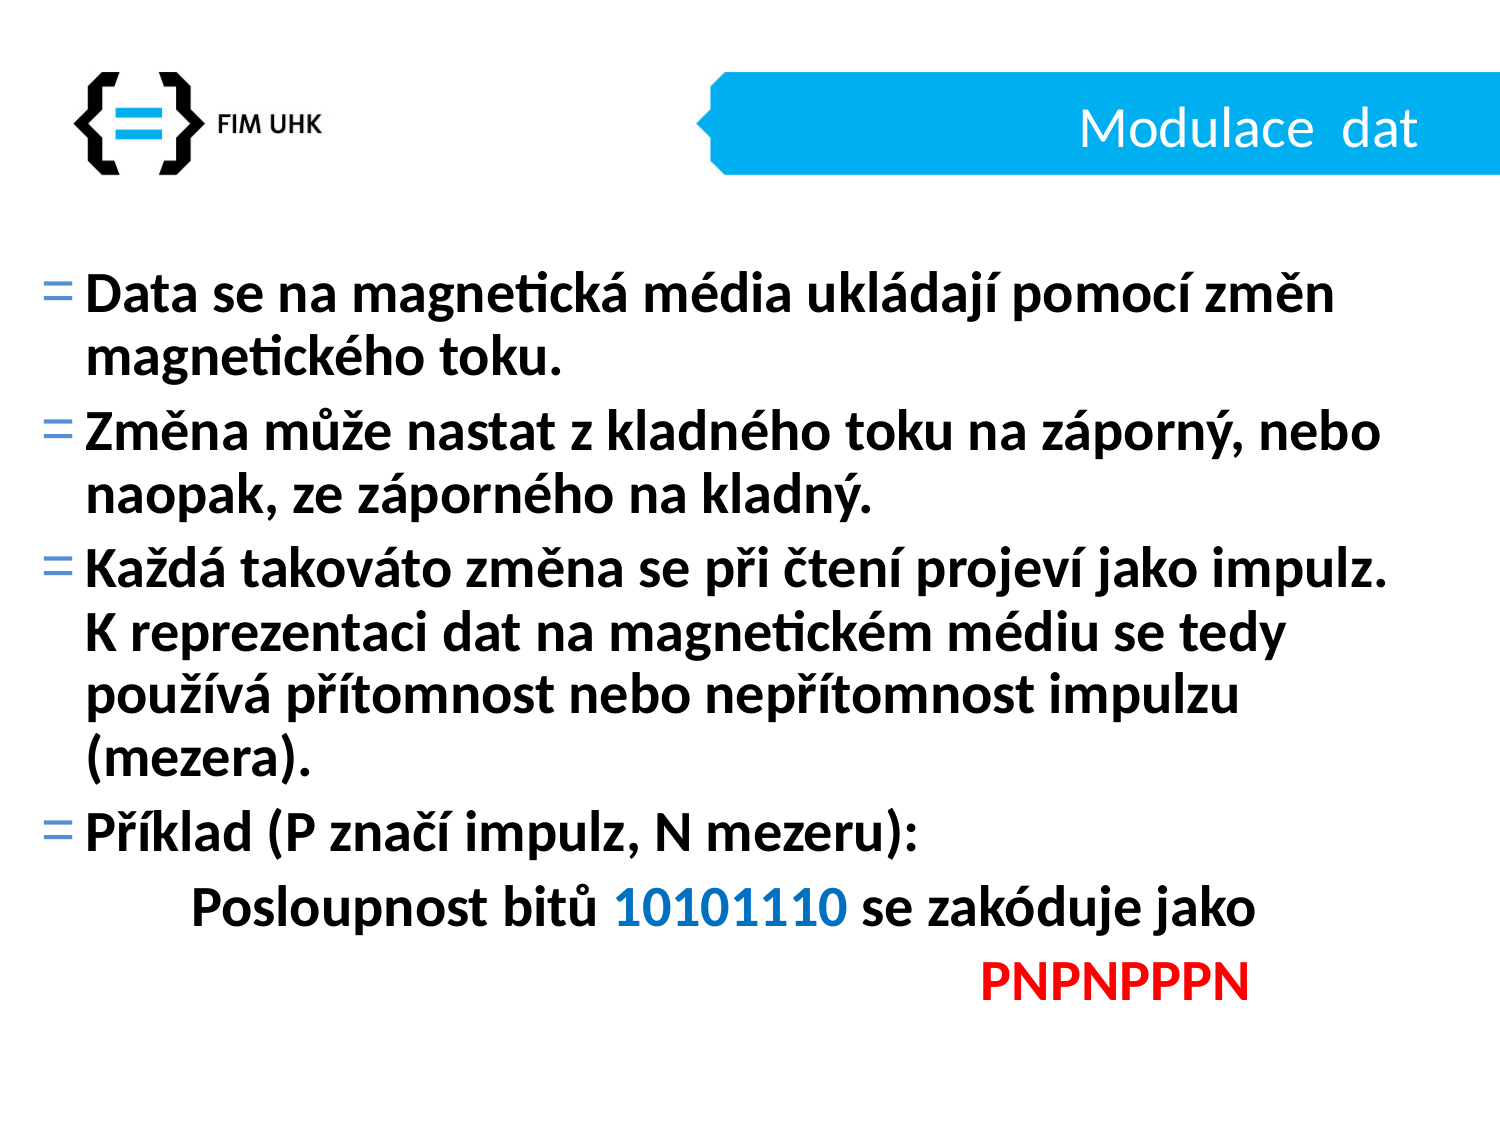

# Modulace  dat
Data se na magnetická média ukládají pomocí změn magnetického toku.
Změna může nastat z kladného toku na záporný, nebo naopak, ze záporného na kladný.
Každá takováto změna se při čtení projeví jako impulz.   K reprezentaci dat na magnetickém médiu se tedy používá přítomnost nebo nepřítomnost impulzu (mezera).
Příklad (P značí impulz, N mezeru):
	Posloupnost bitů 10101110 se zakóduje jako
						   PNPNPPPN